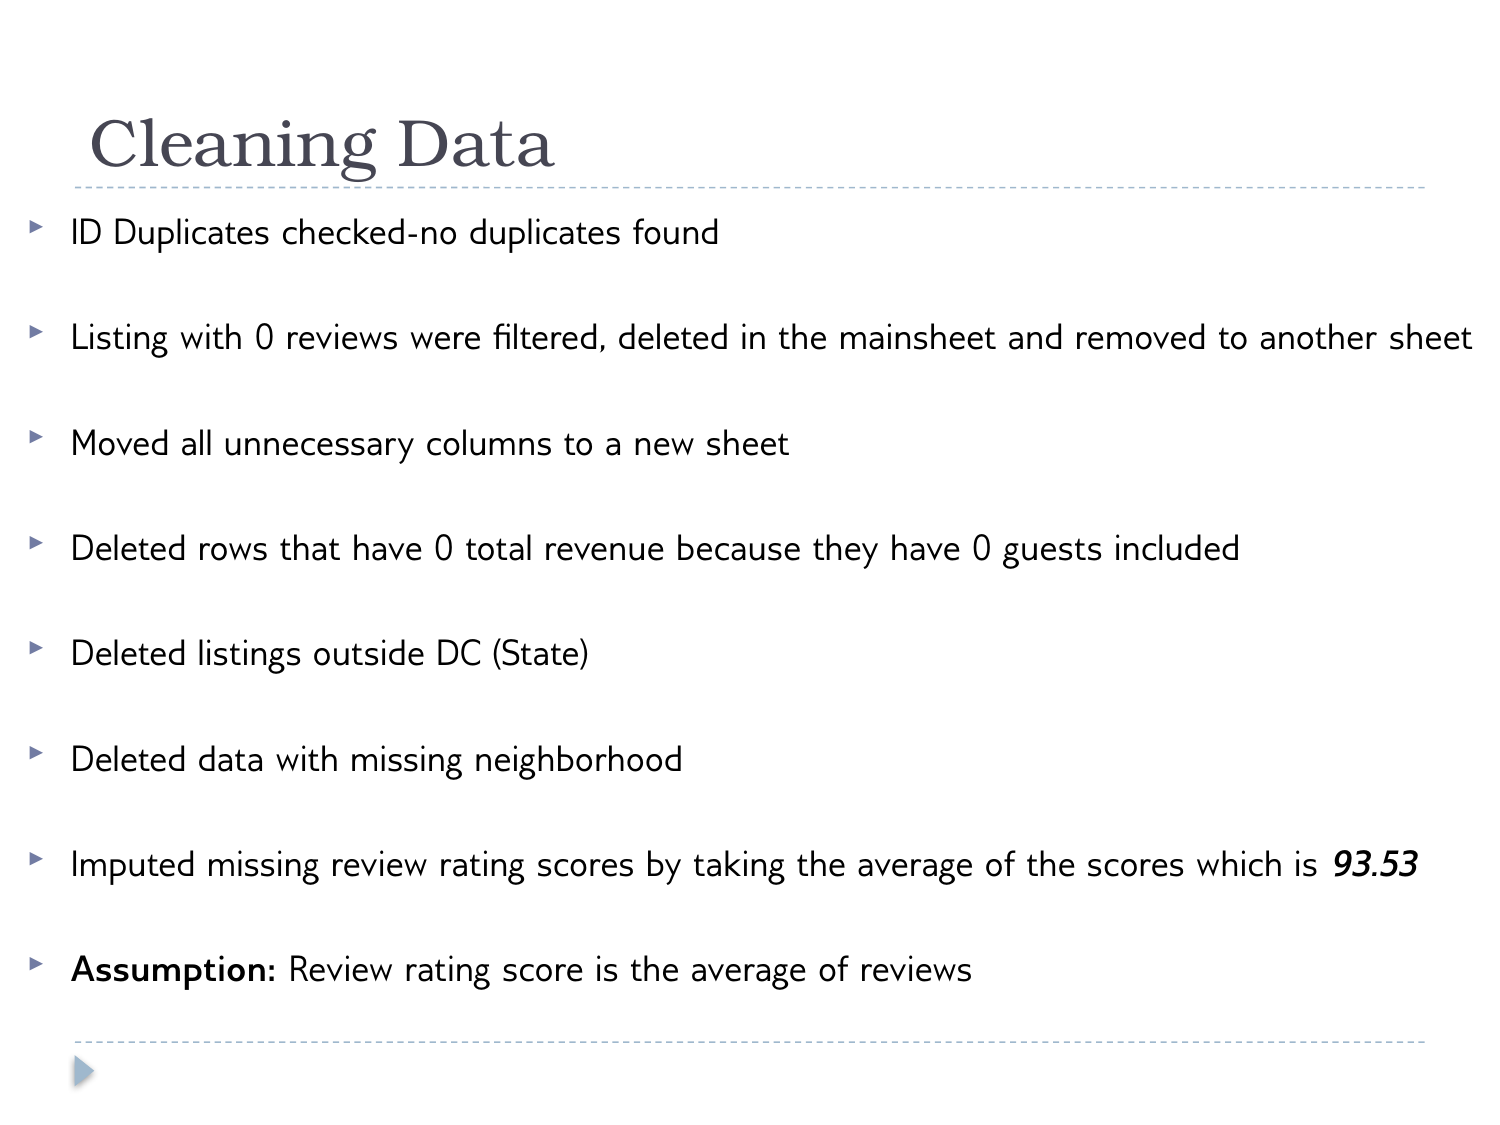

# Cleaning Data
ID Duplicates checked-no duplicates found

Listing with 0 reviews were filtered, deleted in the mainsheet and removed to another sheet

Moved all unnecessary columns to a new sheet

Deleted rows that have 0 total revenue because they have 0 guests included

Deleted listings outside DC (State)

Deleted data with missing neighborhood

Imputed missing review rating scores by taking the average of the scores which is 93.53

Assumption: Review rating score is the average of reviews